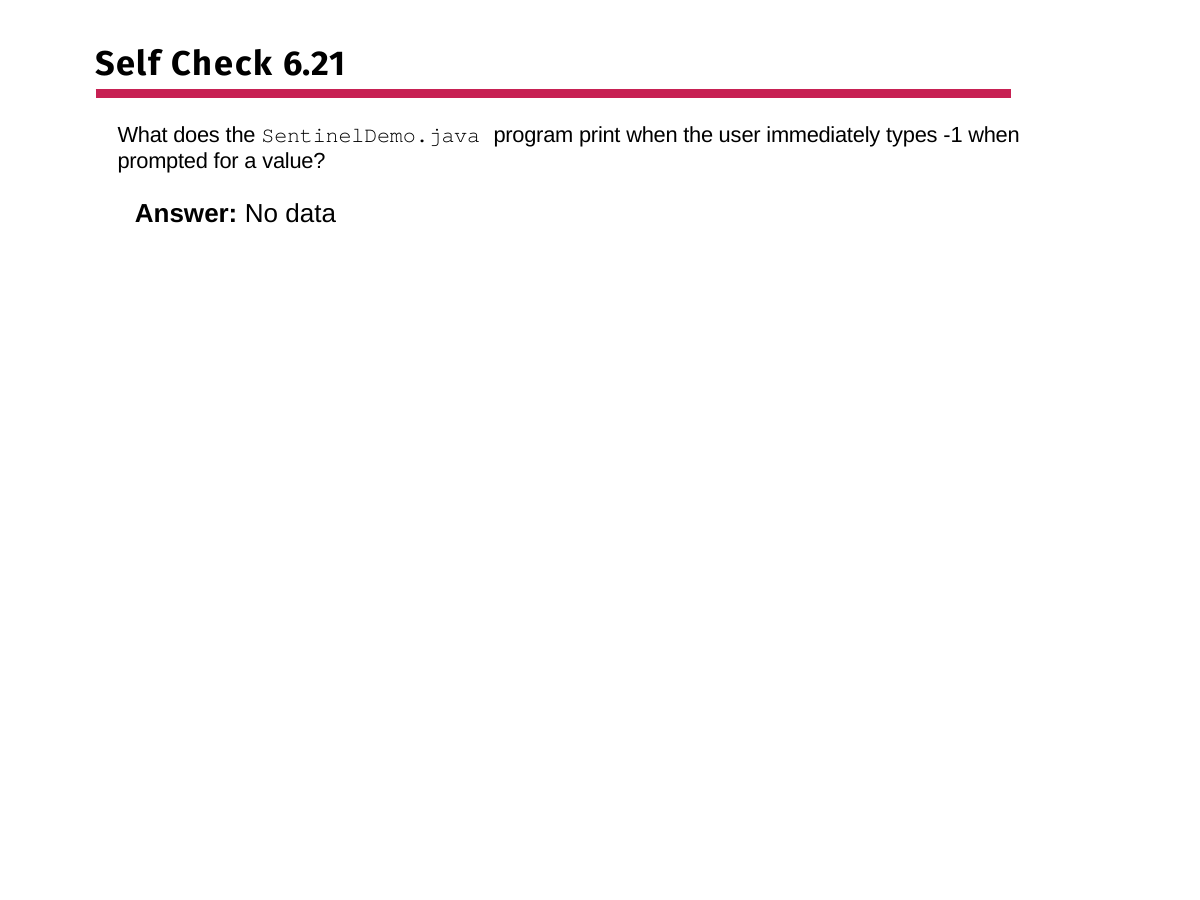

# Self Check 6.21
What does the SentinelDemo.java program print when the user immediately types -1 when  prompted for a value?

Answer: No data